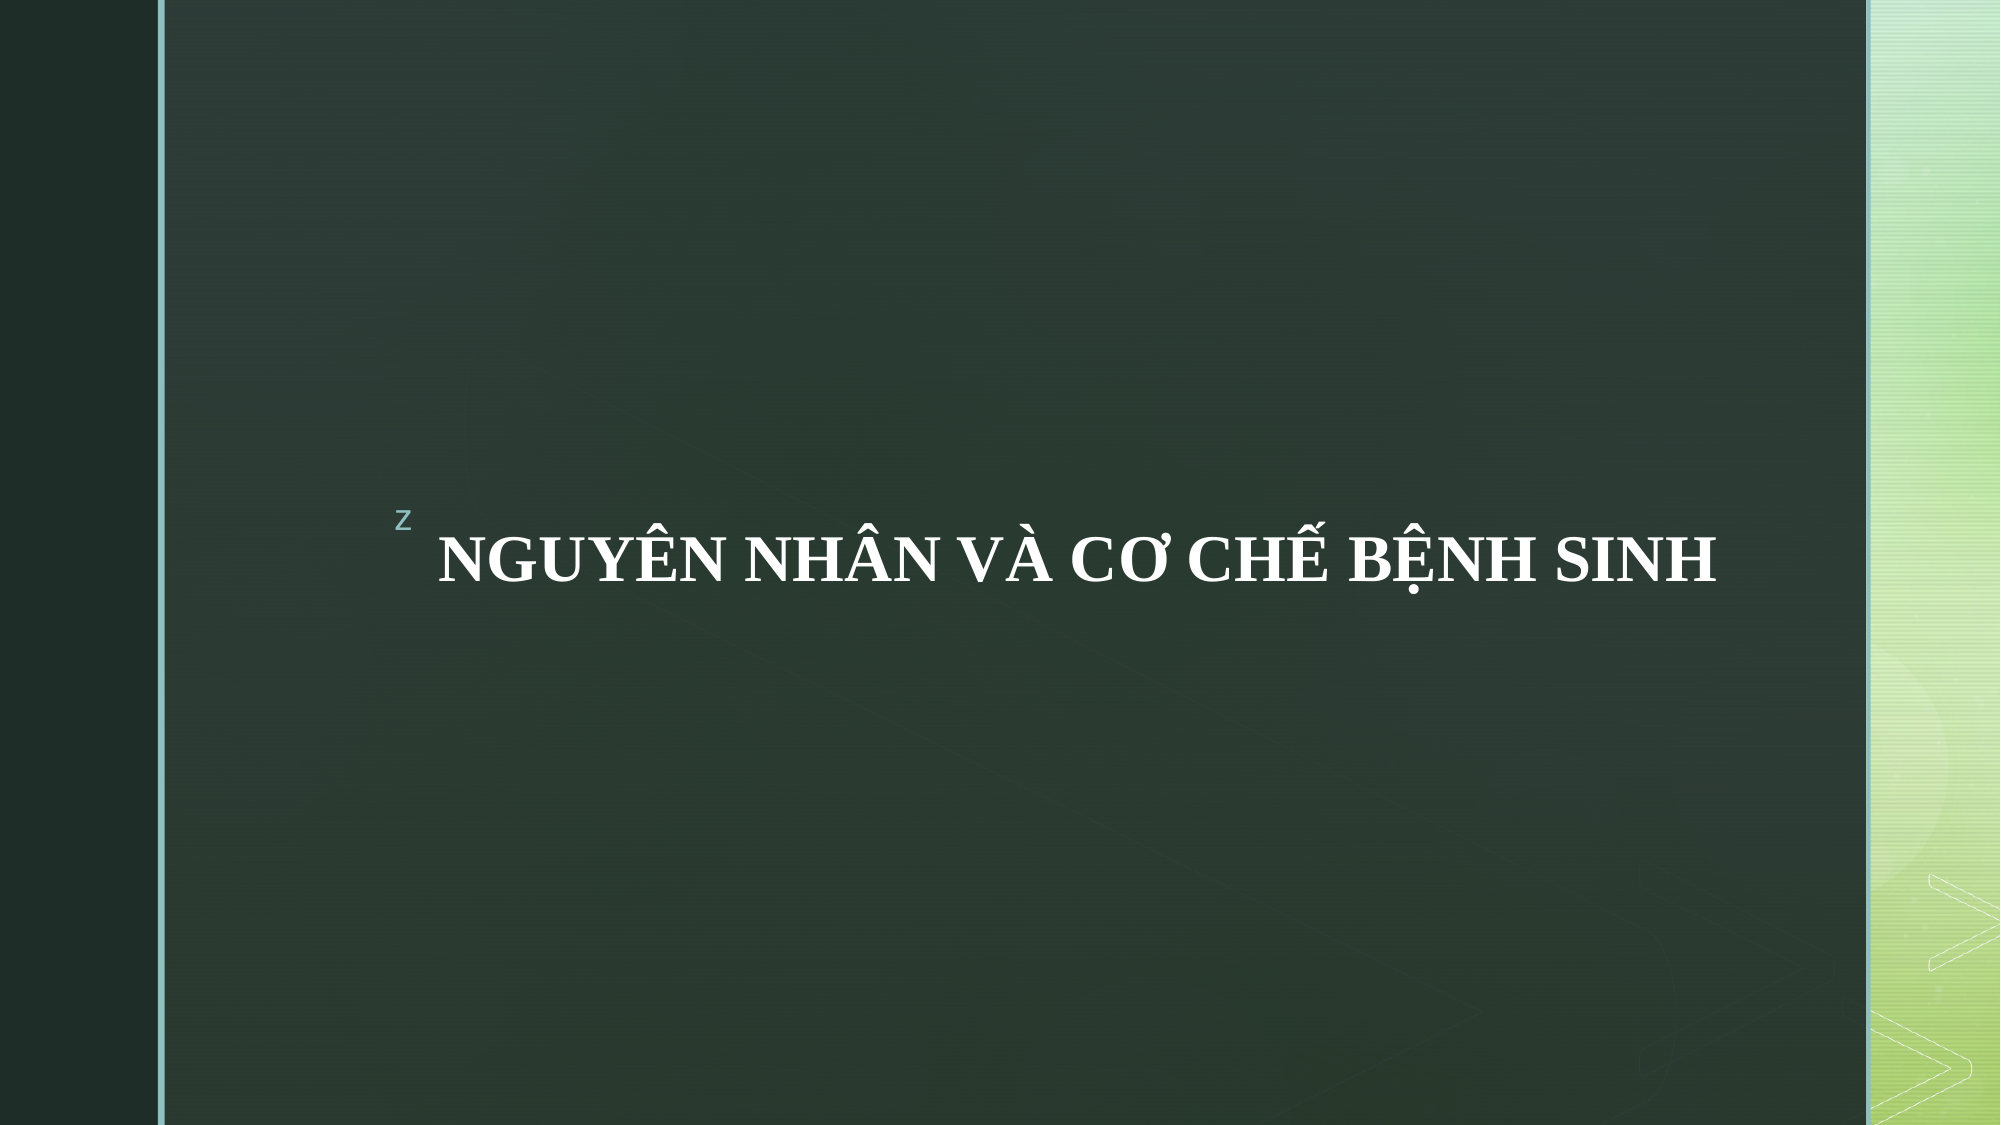

# NGUYÊN NHÂN VÀ CƠ CHẾ BỆNH SINH